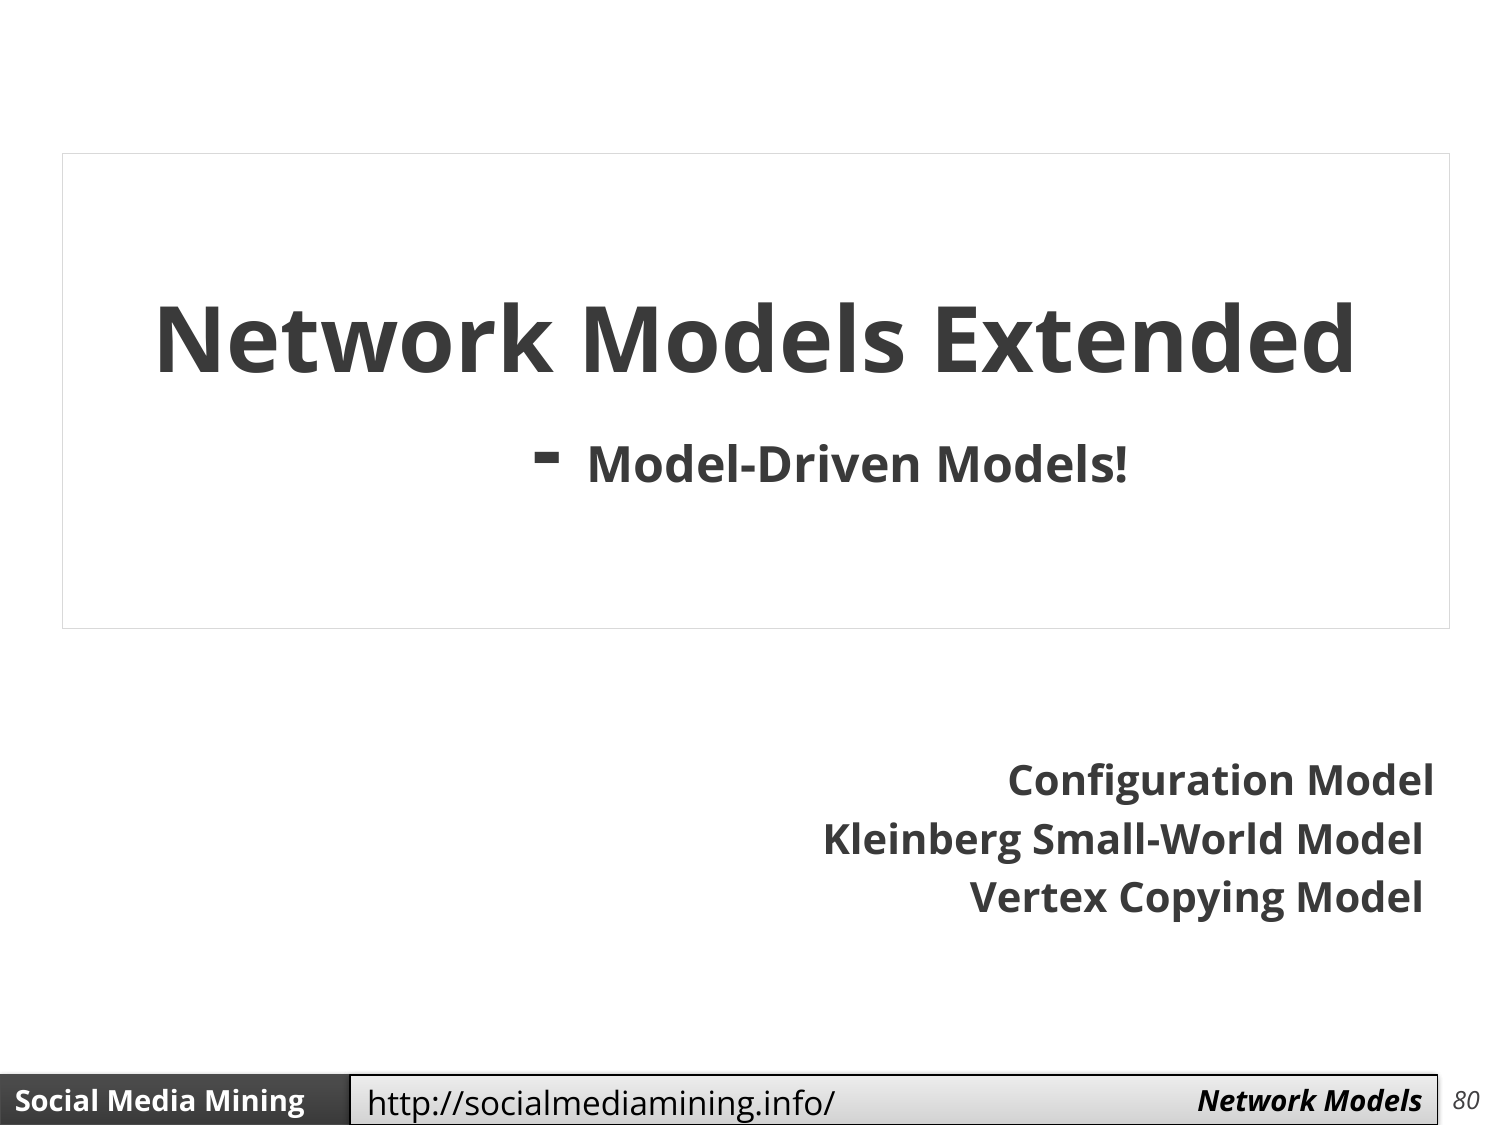

# Network Models Extended - Model-Driven Models!
Configuration Model
Kleinberg Small-World Model
Vertex Copying Model